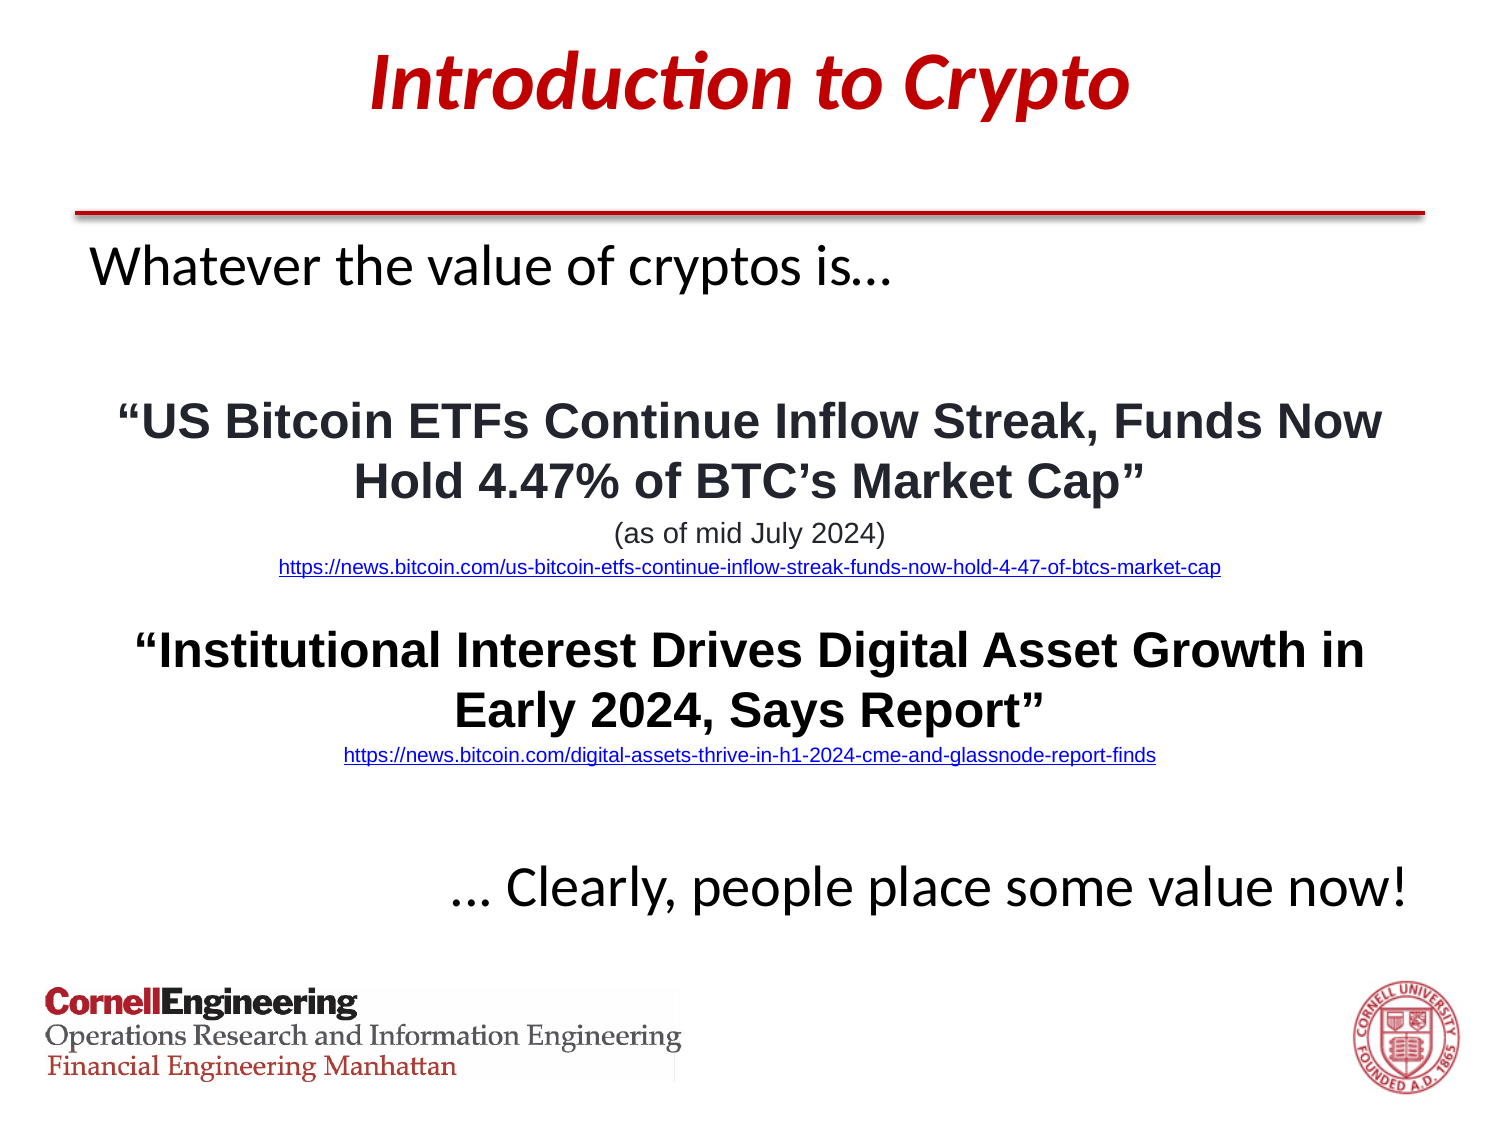

# Introduction to Crypto
Whatever the value of cryptos is…

“US Bitcoin ETFs Continue Inflow Streak, Funds Now Hold 4.47% of BTC’s Market Cap”
(as of mid July 2024)
https://news.bitcoin.com/us-bitcoin-etfs-continue-inflow-streak-funds-now-hold-4-47-of-btcs-market-cap

“Institutional Interest Drives Digital Asset Growth in Early 2024, Says Report”
https://news.bitcoin.com/digital-assets-thrive-in-h1-2024-cme-and-glassnode-report-finds

... Clearly, people place some value now!